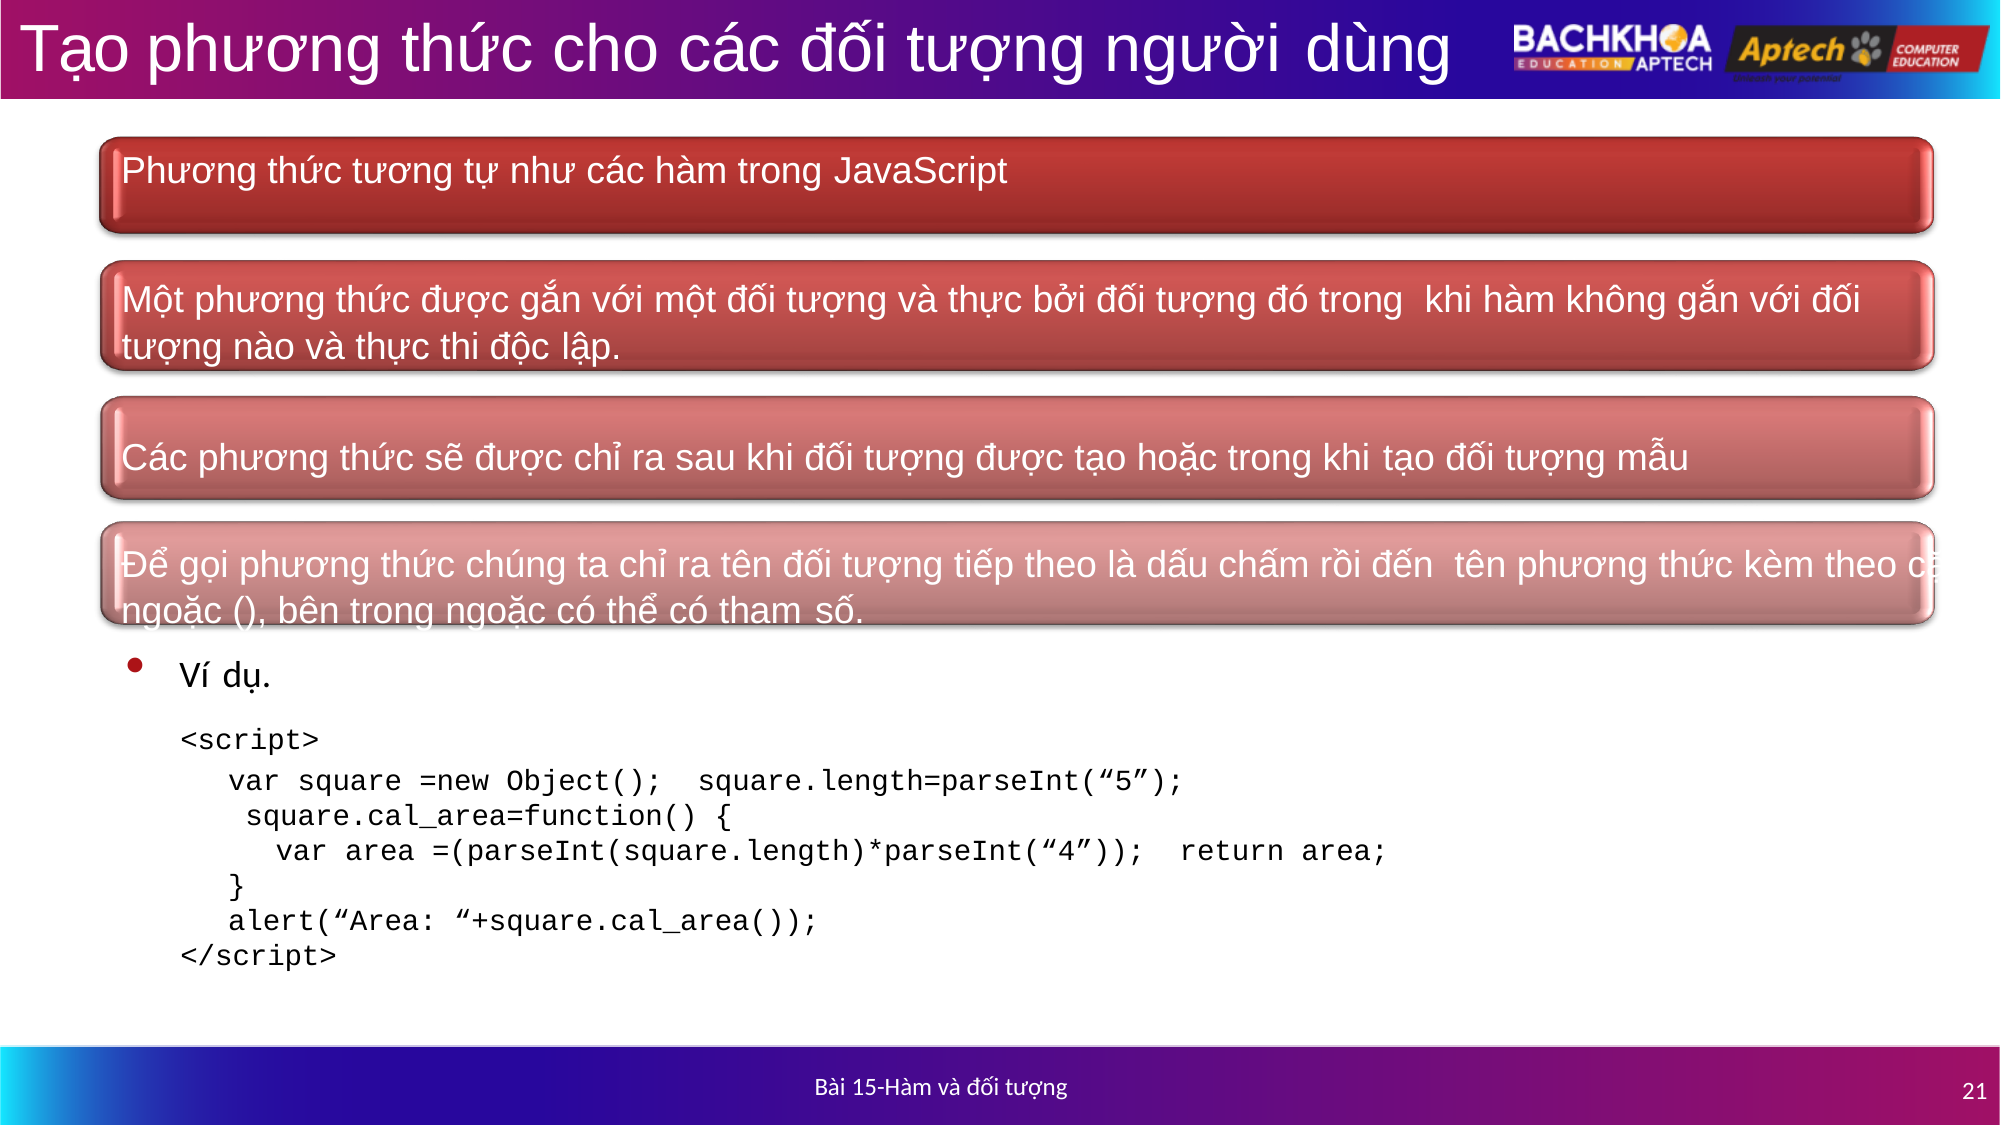

# Tạo phương thức cho các đối tượng người dùng

Phương thức tương tự như các hàm trong JavaScript

Một phương thức được gắn với một đối tượng và thực bởi đối tượng đó trong  khi hàm không gắn với đối tượng nào và thực thi độc lập.

Các phương thức sẽ được chỉ ra sau khi đối tượng được tạo hoặc trong khi tạo đối tượng mẫu

Để gọi phương thức chúng ta chỉ ra tên đối tượng tiếp theo là dấu chấm rồi đến  tên phương thức kèm theo cặp ngoặc (), bên trong ngoặc có thể có tham số.
Ví dụ.
<script>
var square =new Object();  square.length=parseInt(“5”);  square.cal_area=function() {
var area =(parseInt(square.length)*parseInt(“4”));  return area;
}
alert(“Area: “+square.cal_area());
</script>

Bài 15-Hàm và đối tượng
21